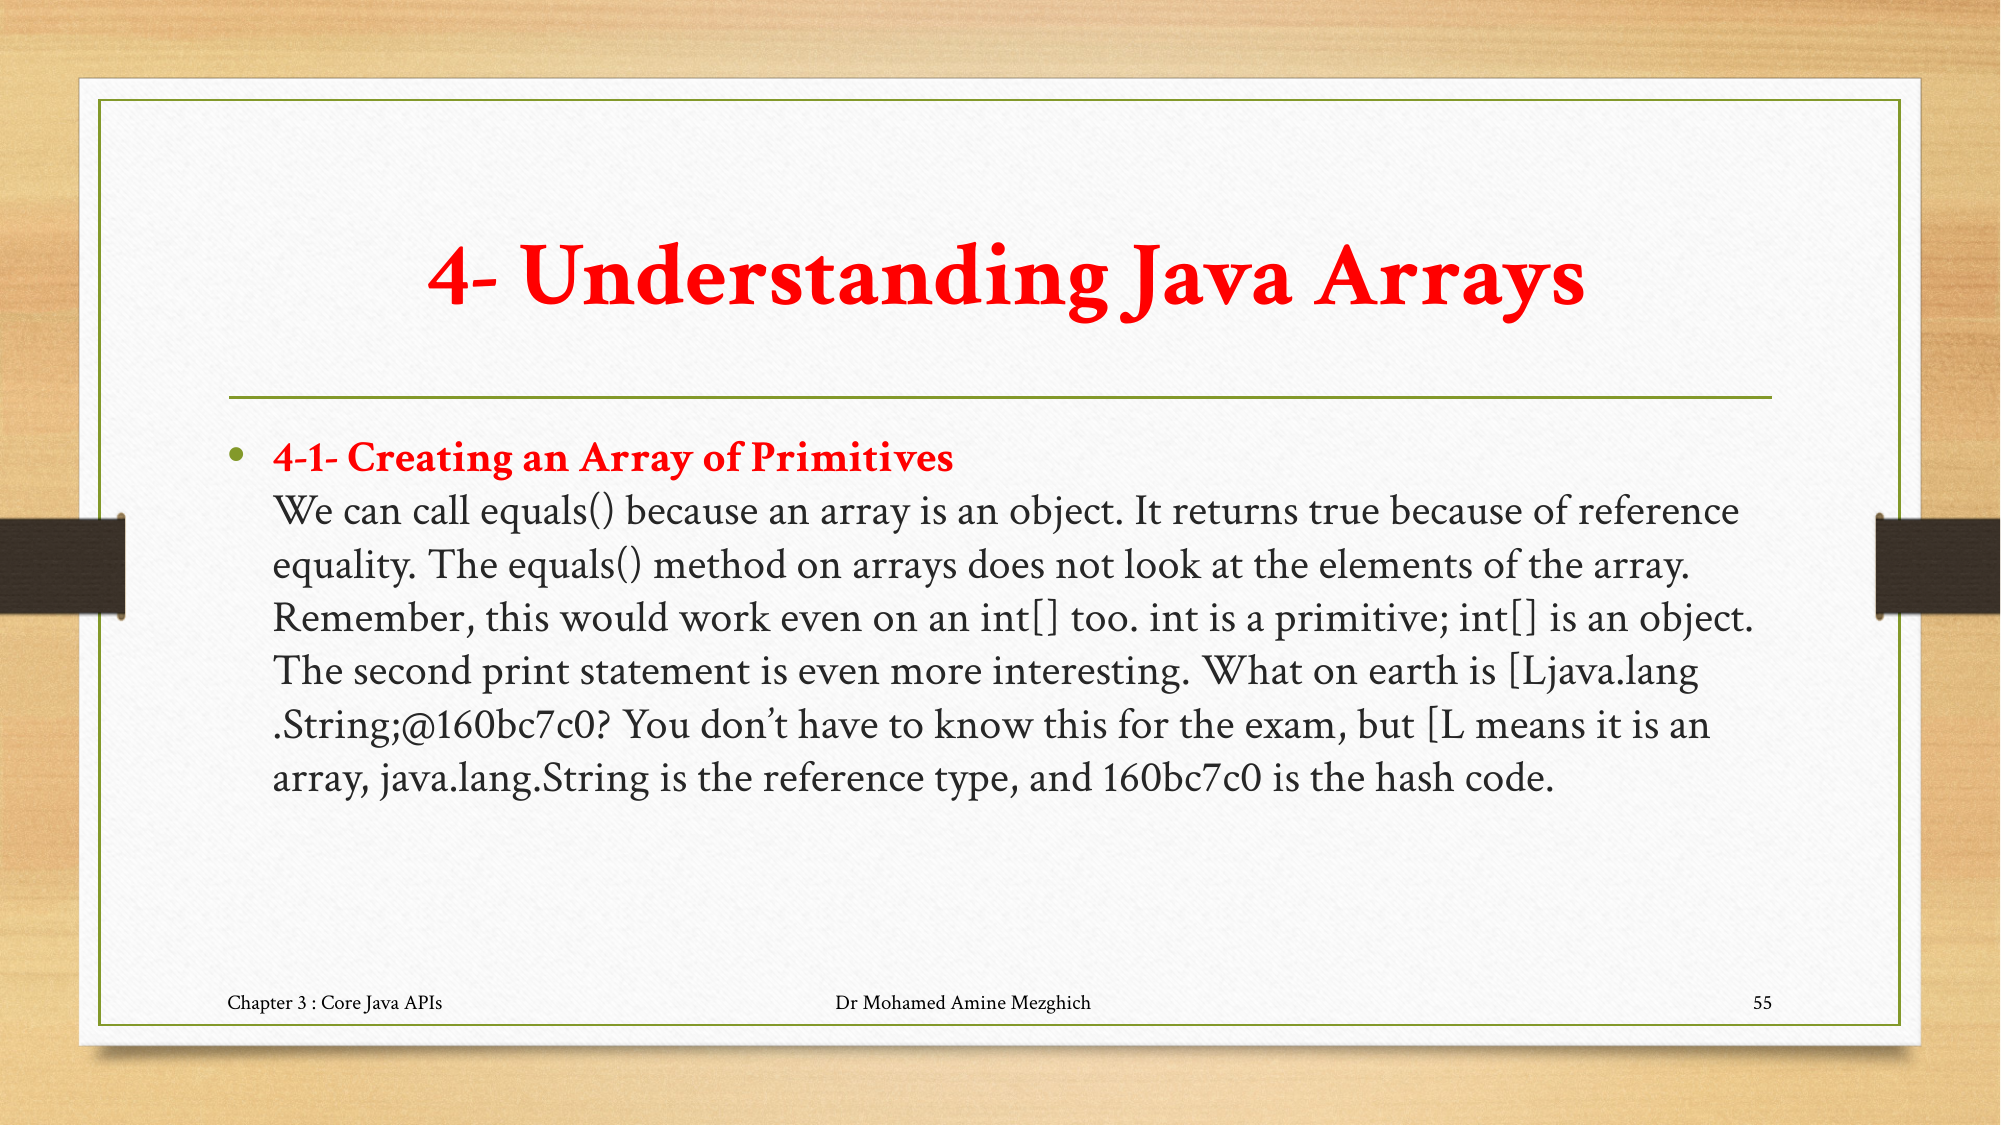

# 4- Understanding Java Arrays
4-1- Creating an Array of Primitives
We can call equals() because an array is an object. It returns true because of reference equality. The equals() method on arrays does not look at the elements of the array. Remember, this would work even on an int[] too. int is a primitive; int[] is an object.
The second print statement is even more interesting. What on earth is [Ljava.lang
.String;@160bc7c0? You don’t have to know this for the exam, but [L means it is an array, java.lang.String is the reference type, and 160bc7c0 is the hash code.
Chapter 3 : Core Java APIs                                                                                   Dr Mohamed Amine Mezghich
55